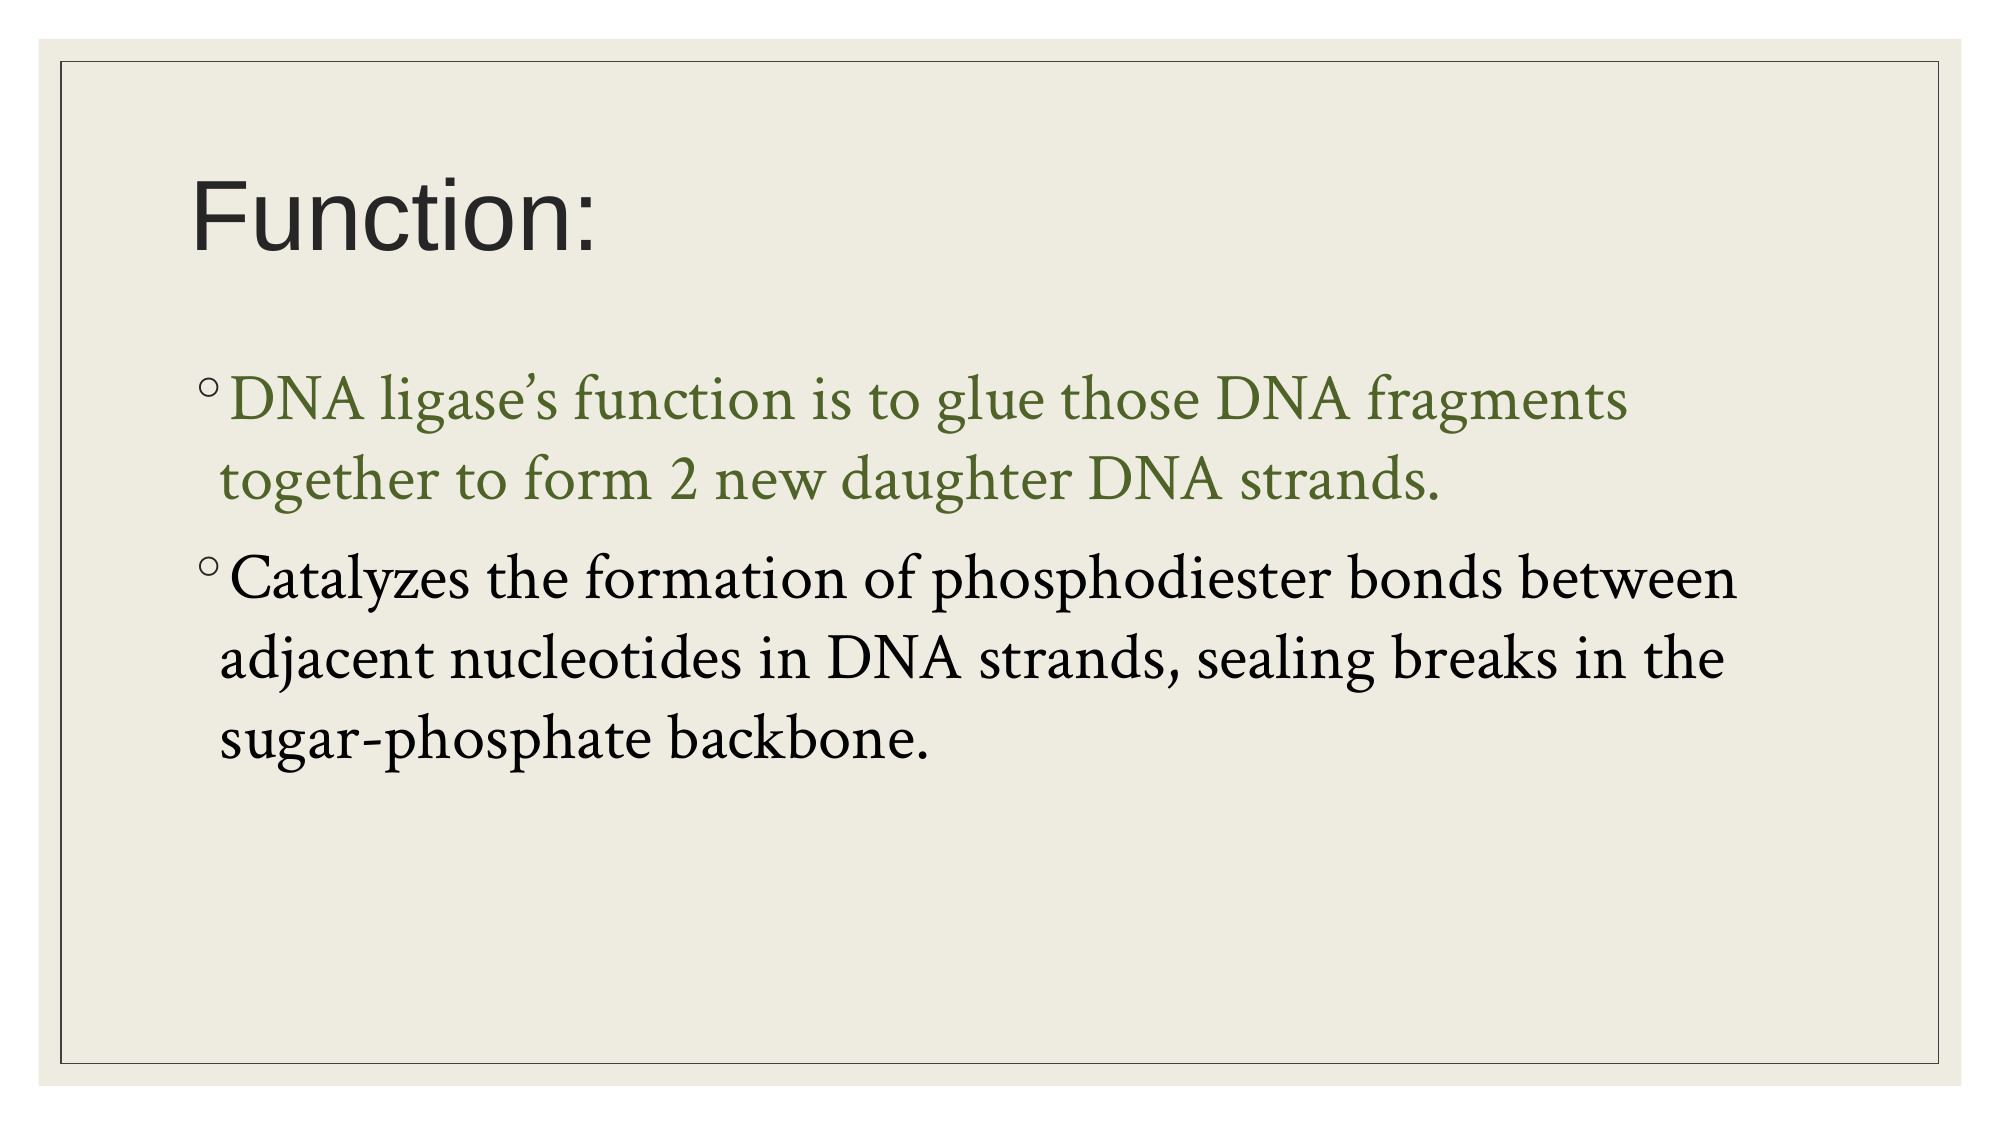

# Function:
DNA ligase’s function is to glue those DNA fragments together to form 2 new daughter DNA strands.
Catalyzes the formation of phosphodiester bonds between adjacent nucleotides in DNA strands, sealing breaks in the sugar-phosphate backbone.